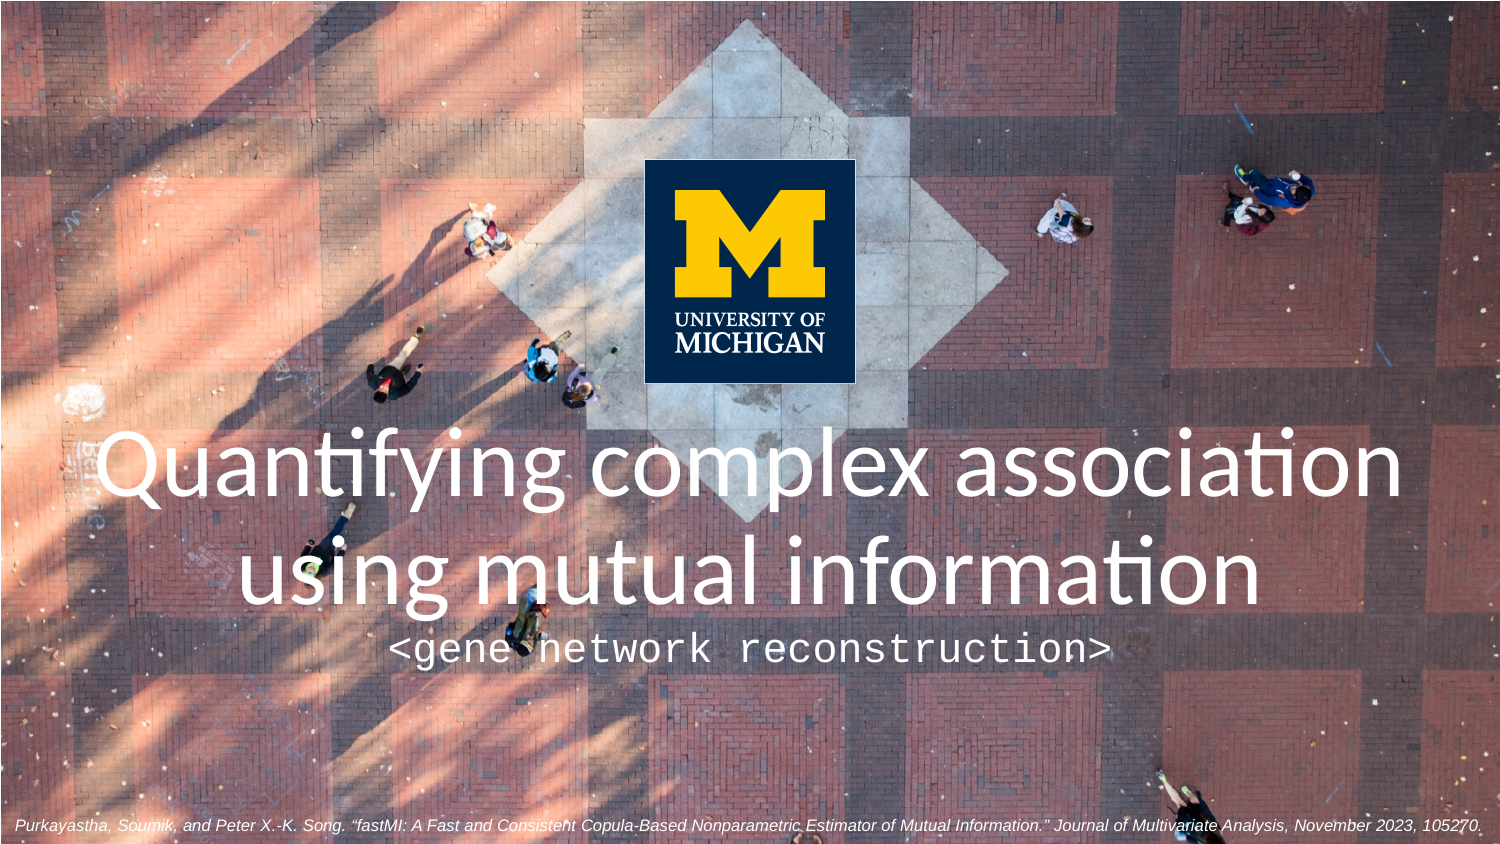

# Quantifying complex association using mutual information <gene network reconstruction>
Purkayastha, Soumik, and Peter X.-K. Song. “fastMI: A Fast and Consistent Copula-Based Nonparametric Estimator of Mutual Information.” Journal of Multivariate Analysis, November 2023, 105270.